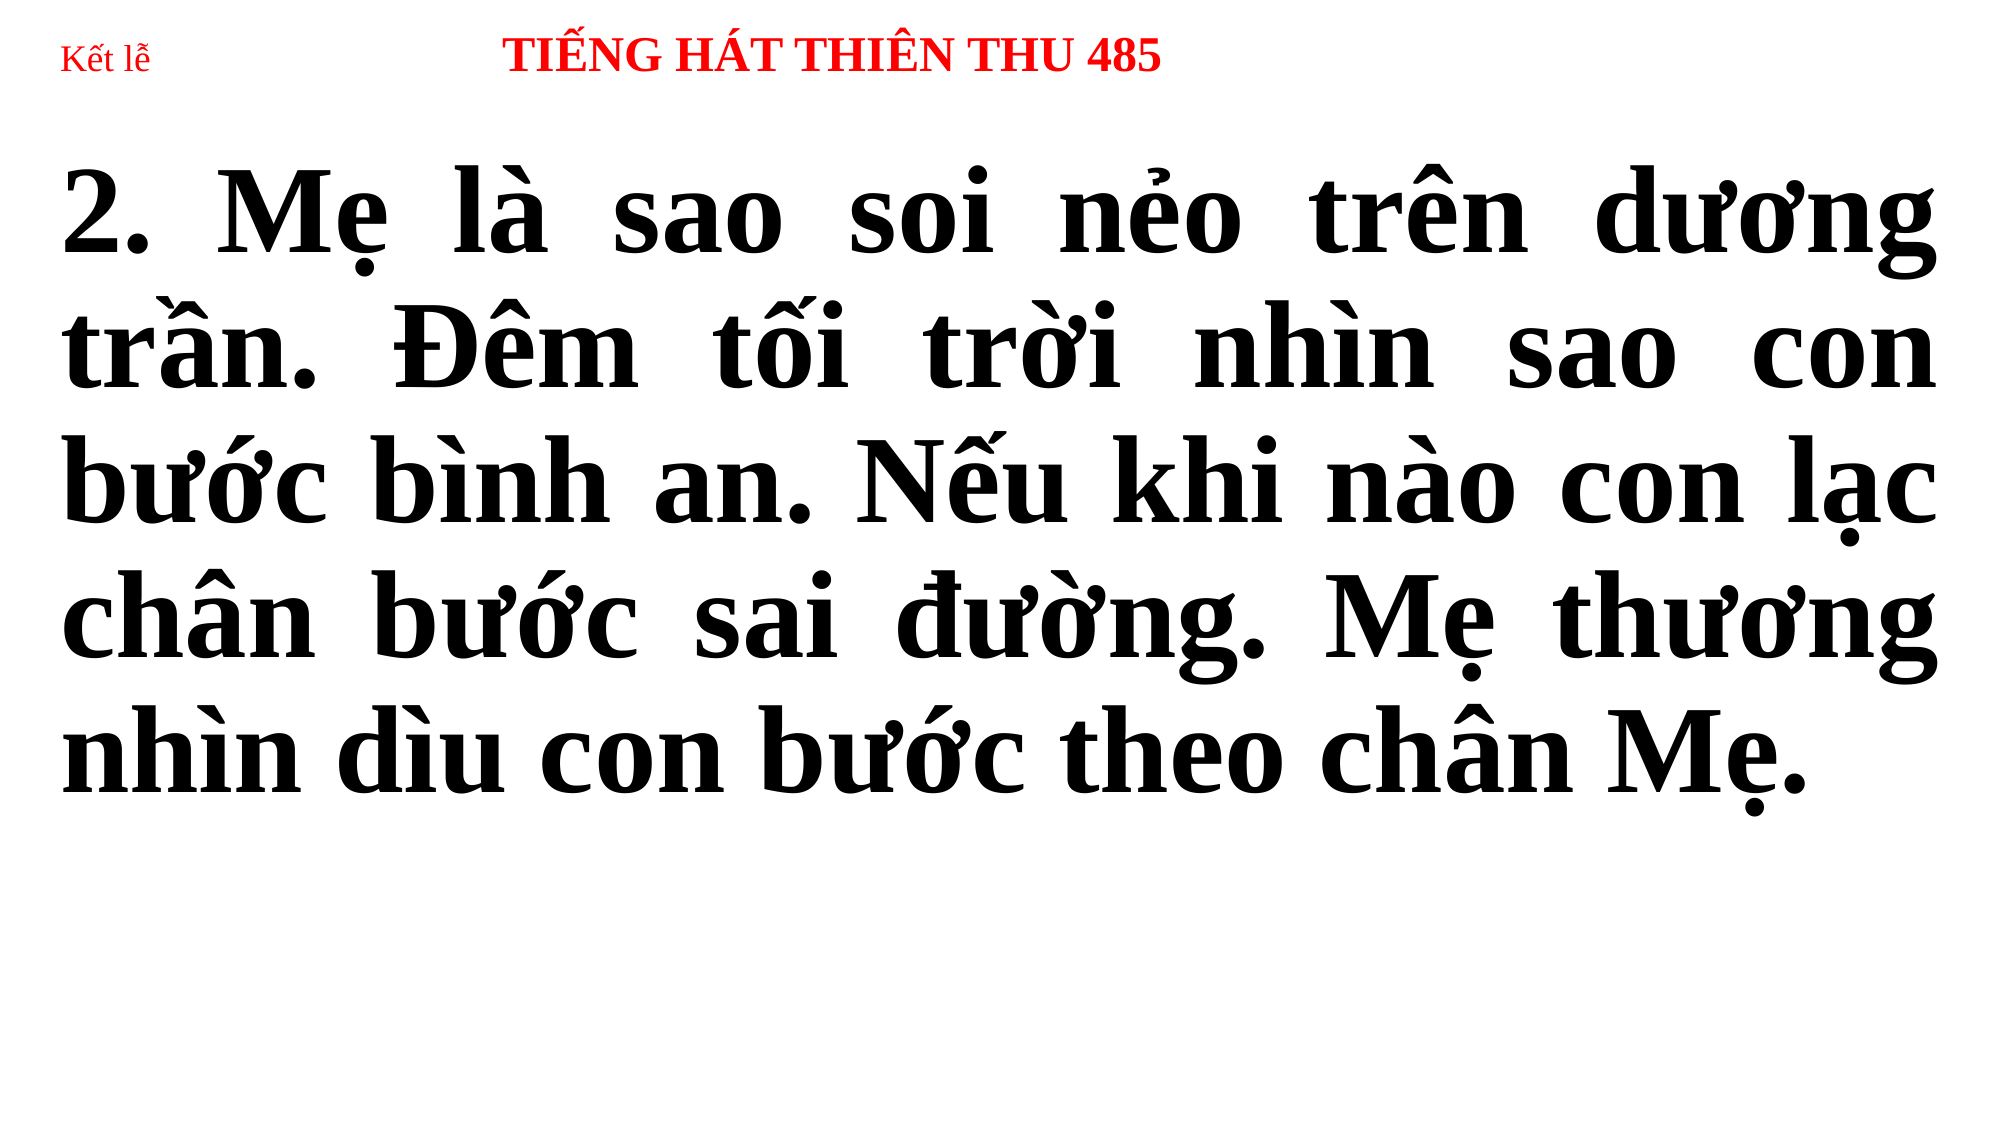

# Kết lễ                                     TIẾNG HÁT THIÊN THU 485
2. Mẹ là sao soi nẻo trên dương trần. Đêm tối trời nhìn sao con bước bình an. Nếu khi nào con lạc chân bước sai đường. Mẹ thương nhìn dìu con bước theo chân Mẹ.